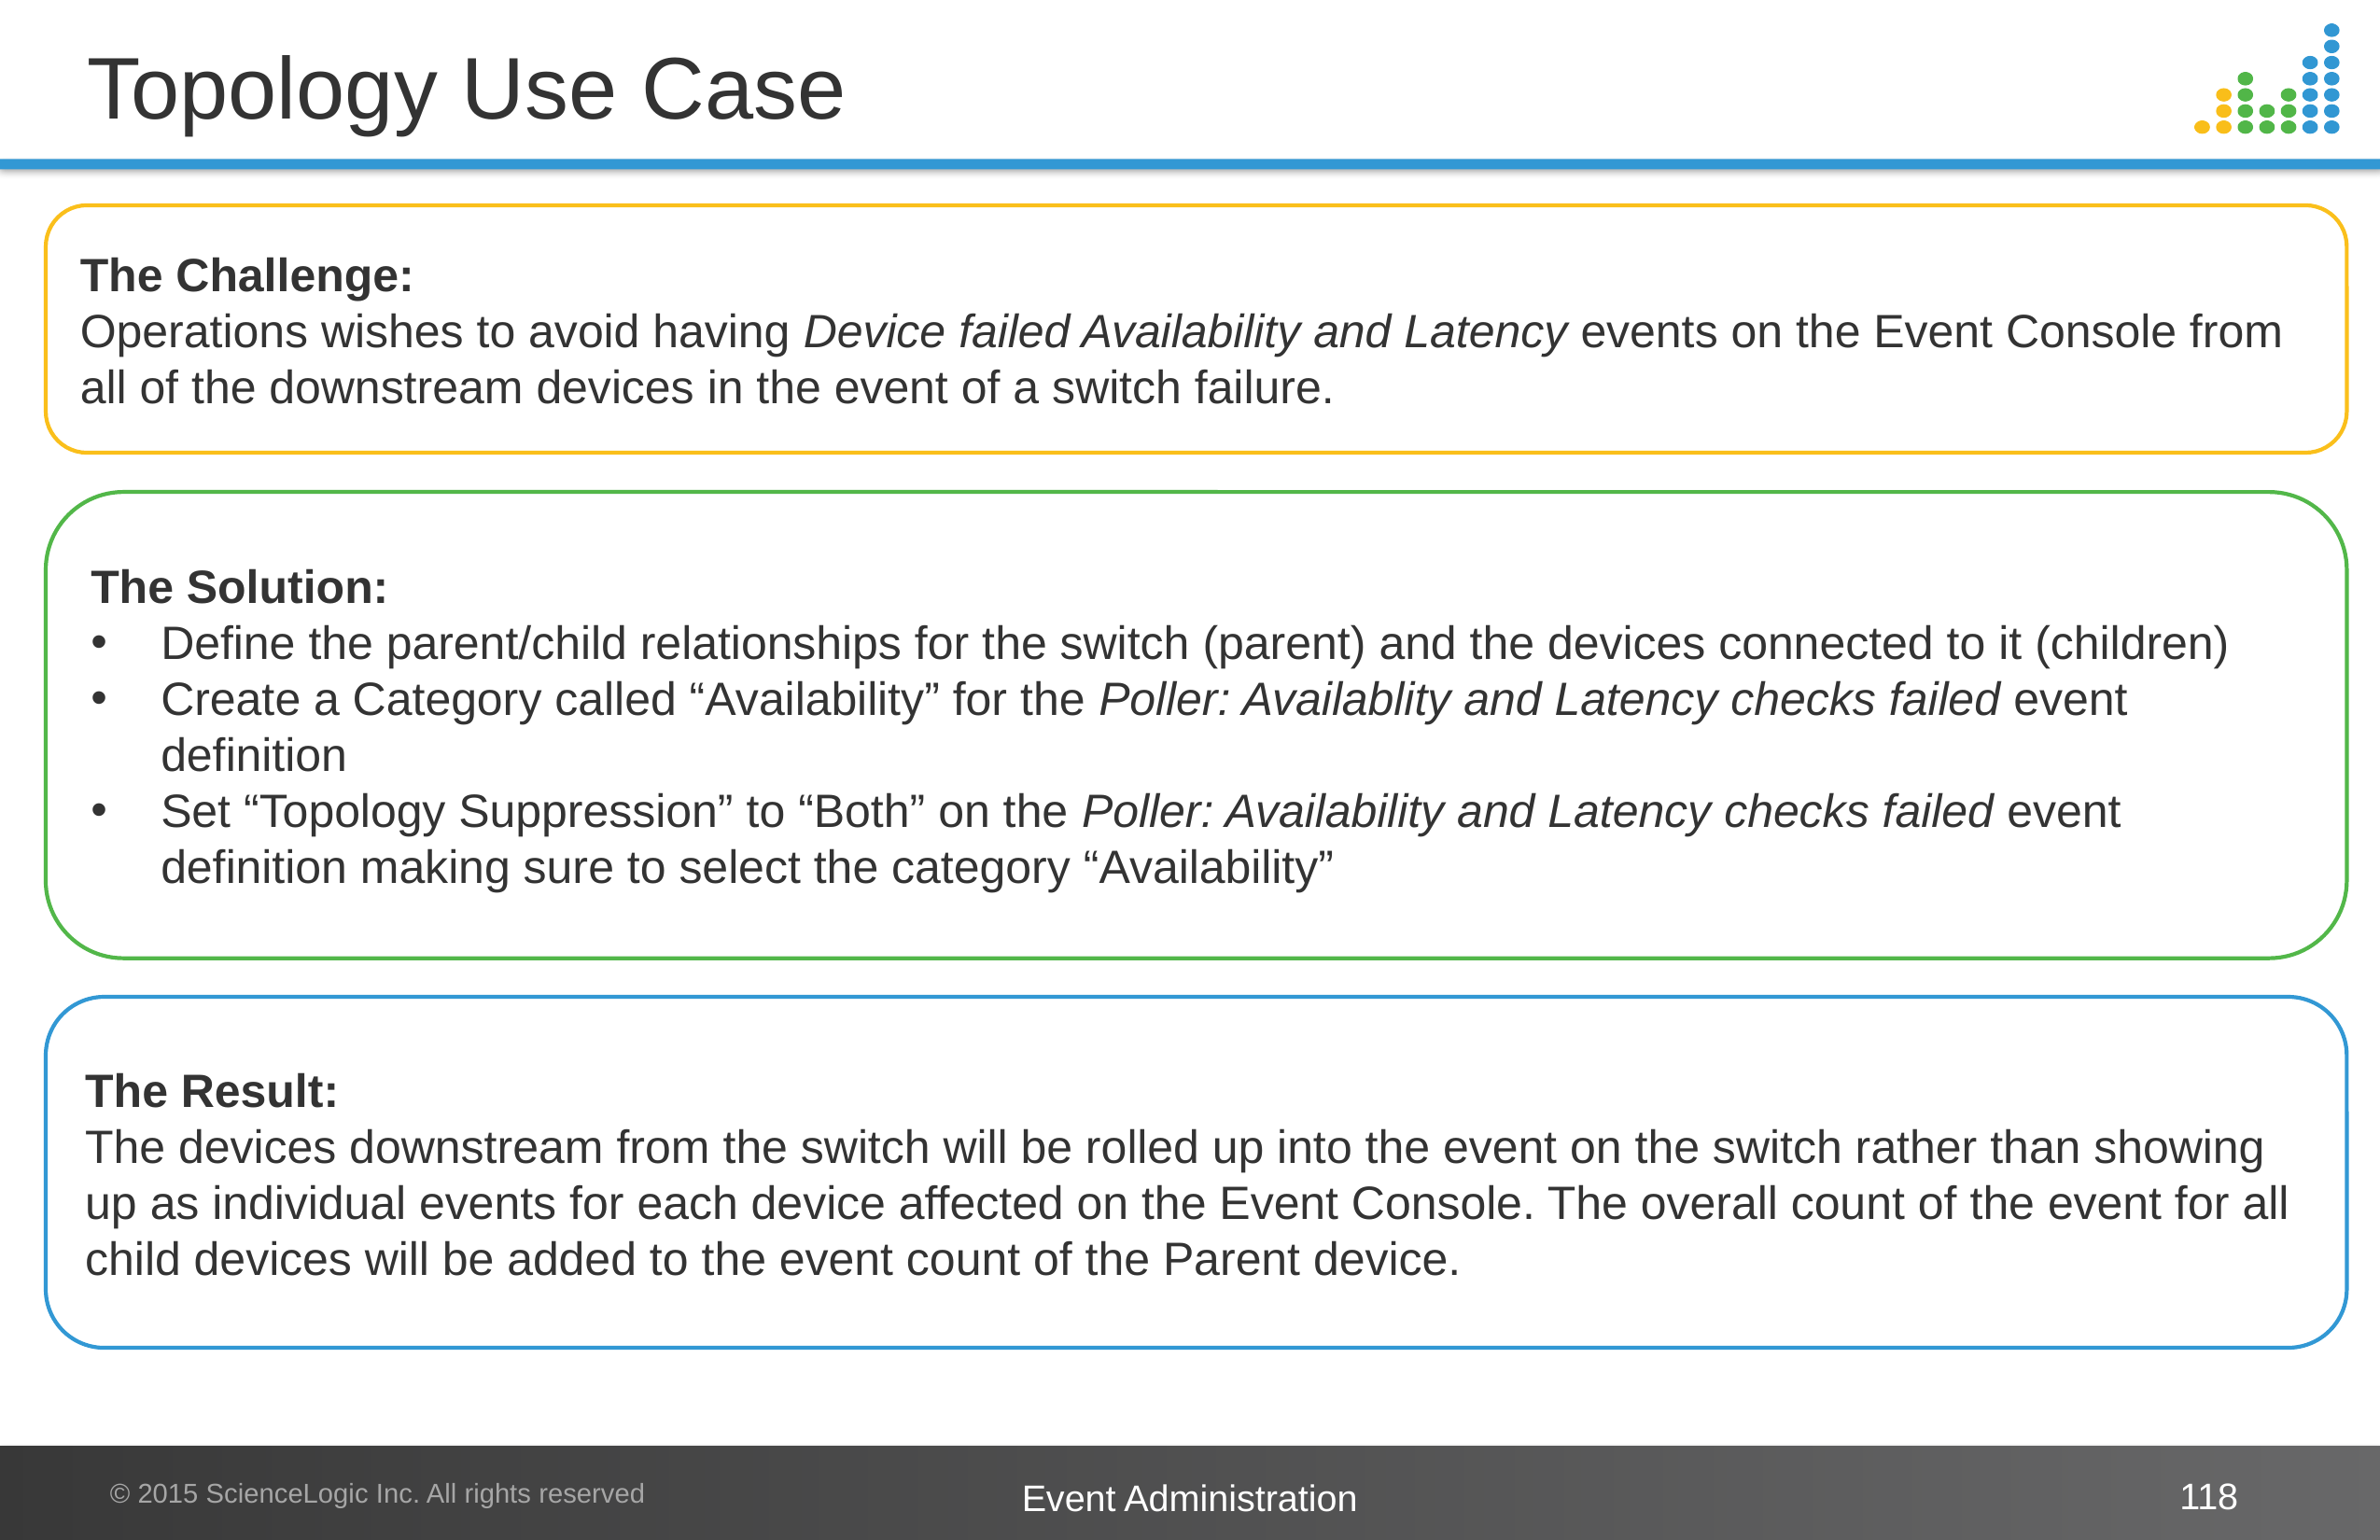

# Topology Use Case
The Challenge:
Operations wishes to avoid having Device failed Availability and Latency events on the Event Console from all of the downstream devices in the event of a switch failure.
The Solution:
Define the parent/child relationships for the switch (parent) and the devices connected to it (children)
Create a Category called “Availability” for the Poller: Availablity and Latency checks failed event definition
Set “Topology Suppression” to “Both” on the Poller: Availability and Latency checks failed event definition making sure to select the category “Availability”
The Result:
The devices downstream from the switch will be rolled up into the event on the switch rather than showing up as individual events for each device affected on the Event Console. The overall count of the event for all child devices will be added to the event count of the Parent device.
Event Administration
118